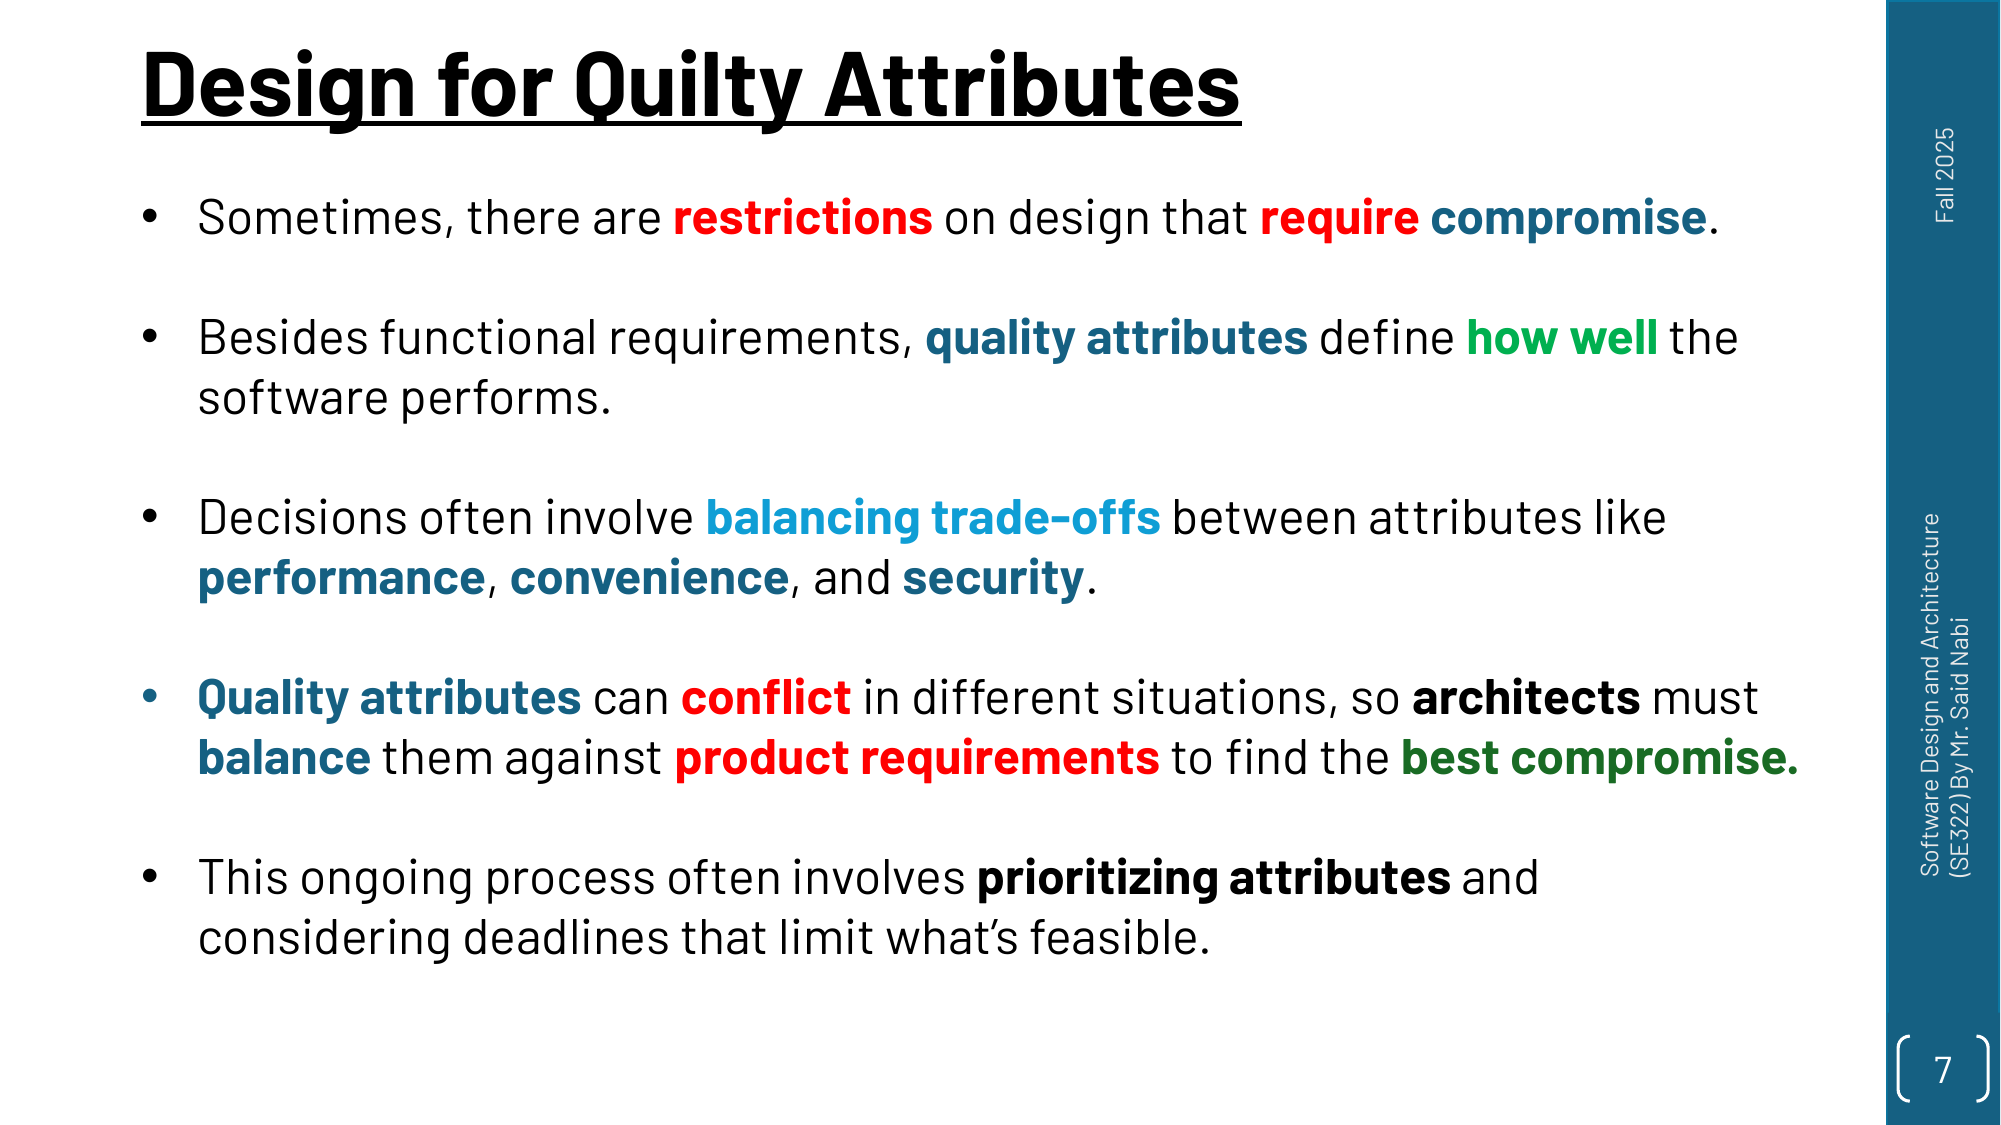

# Design for Quilty Attributes
Sometimes, there are restrictions on design that require compromise.

Besides functional requirements, quality attributes define how well the software performs.

Decisions often involve balancing trade-offs between attributes like performance, convenience, and security.

Quality attributes can conflict in different situations, so architects must balance them against product requirements to find the best compromise.

This ongoing process often involves prioritizing attributes and considering deadlines that limit what’s feasible.